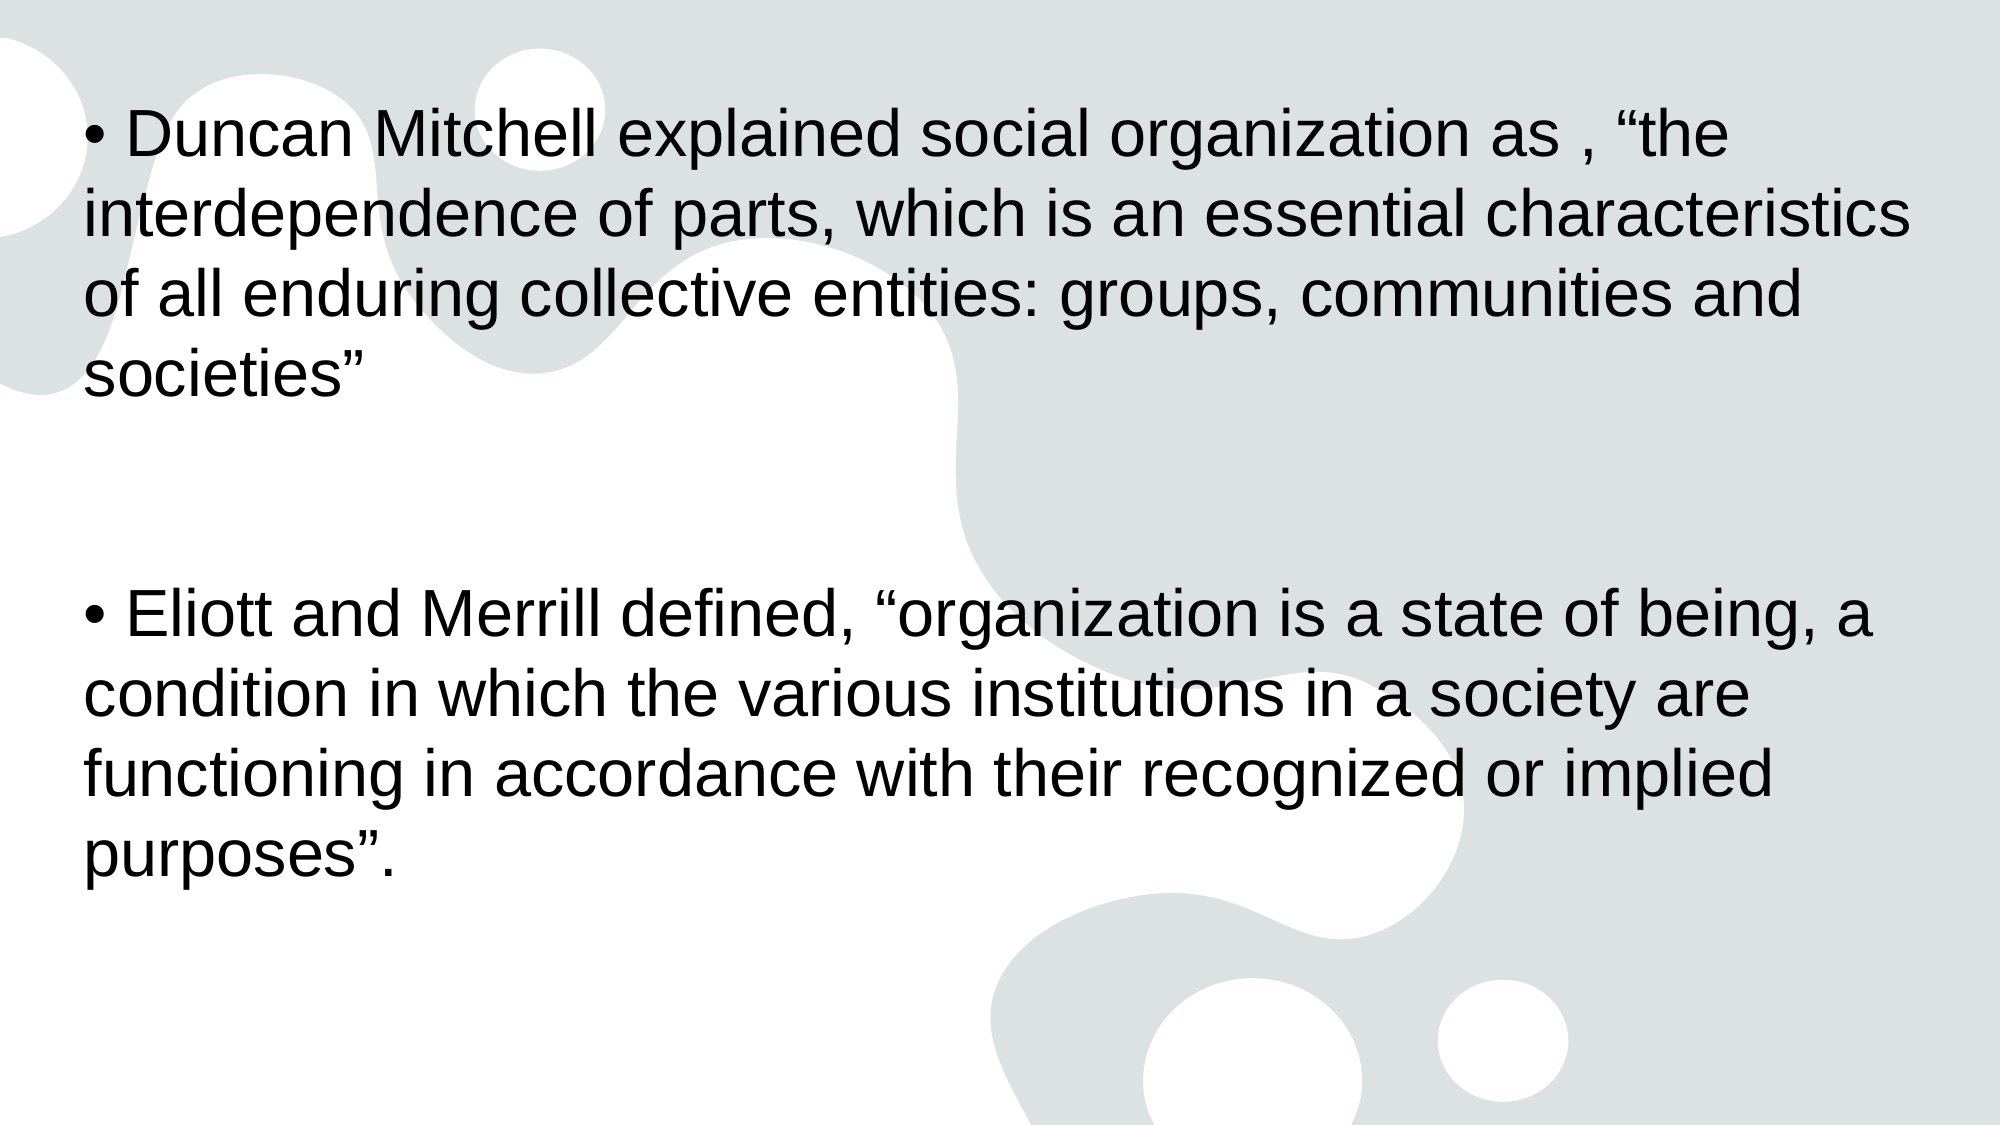

• Duncan Mitchell explained social organization as , “the interdependence of parts, which is an essential characteristics of all enduring collective entities: groups, communities and societies”

• Eliott and Merrill defined, “organization is a state of being, a condition in which the various institutions in a society are functioning in accordance with their recognized or implied purposes”.